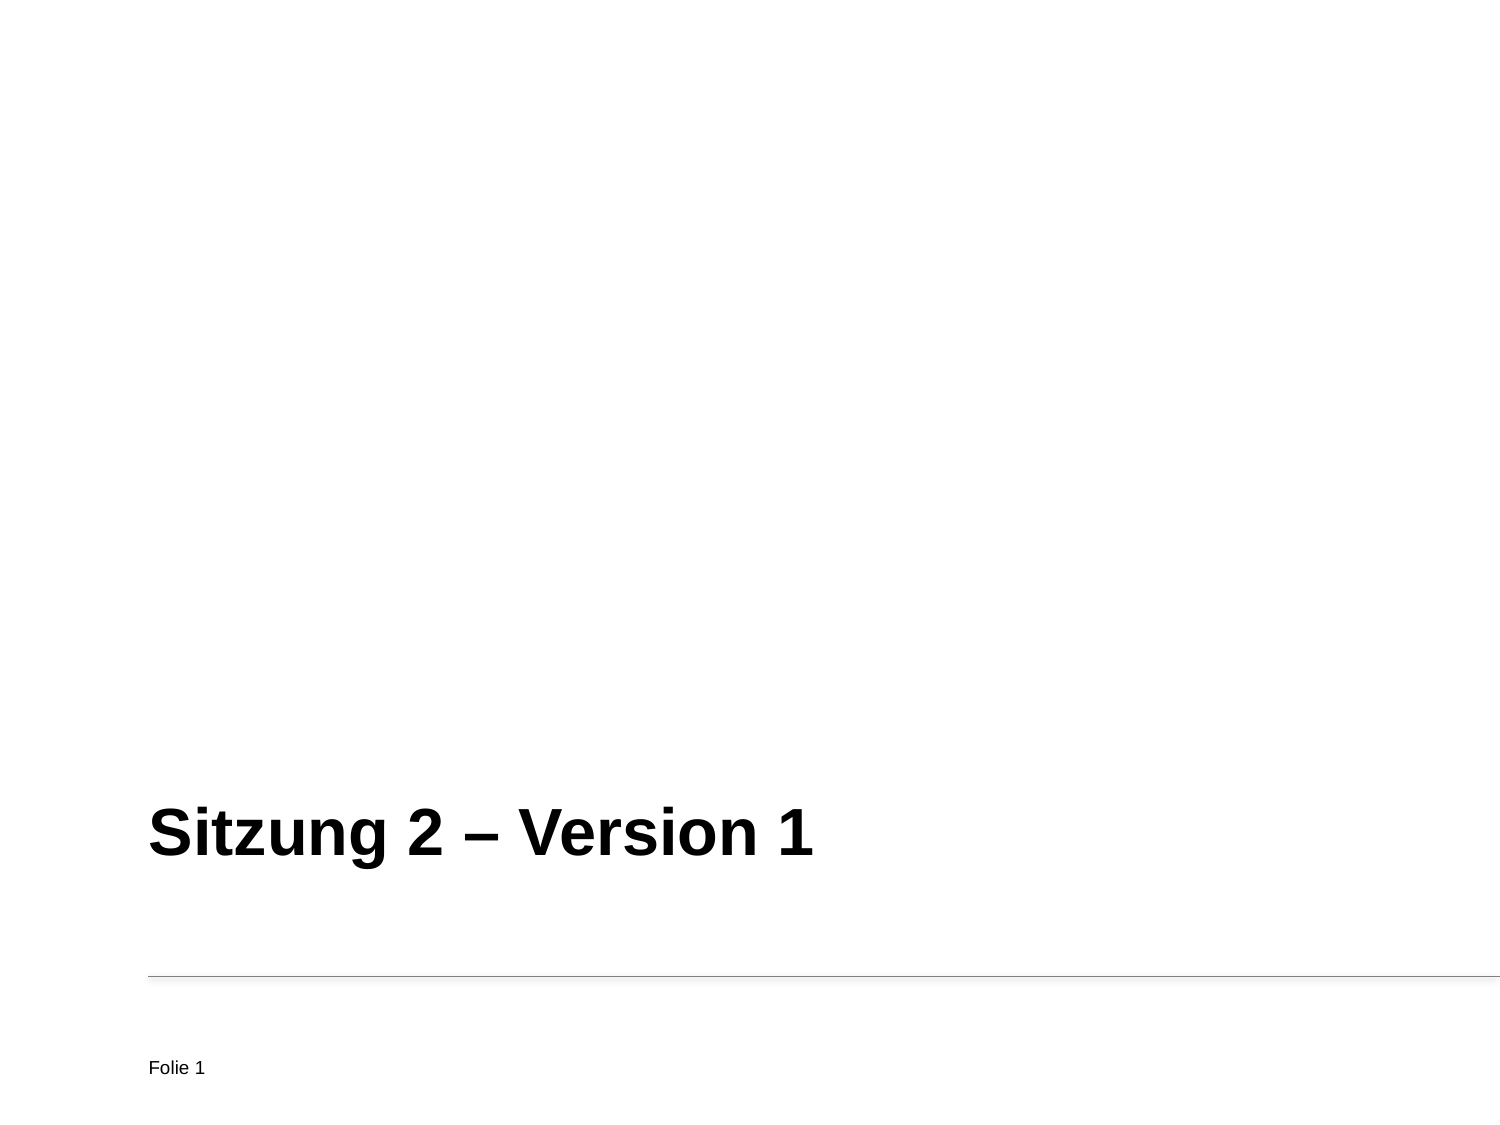

Sitzung 2 – Version 1

Folie 1